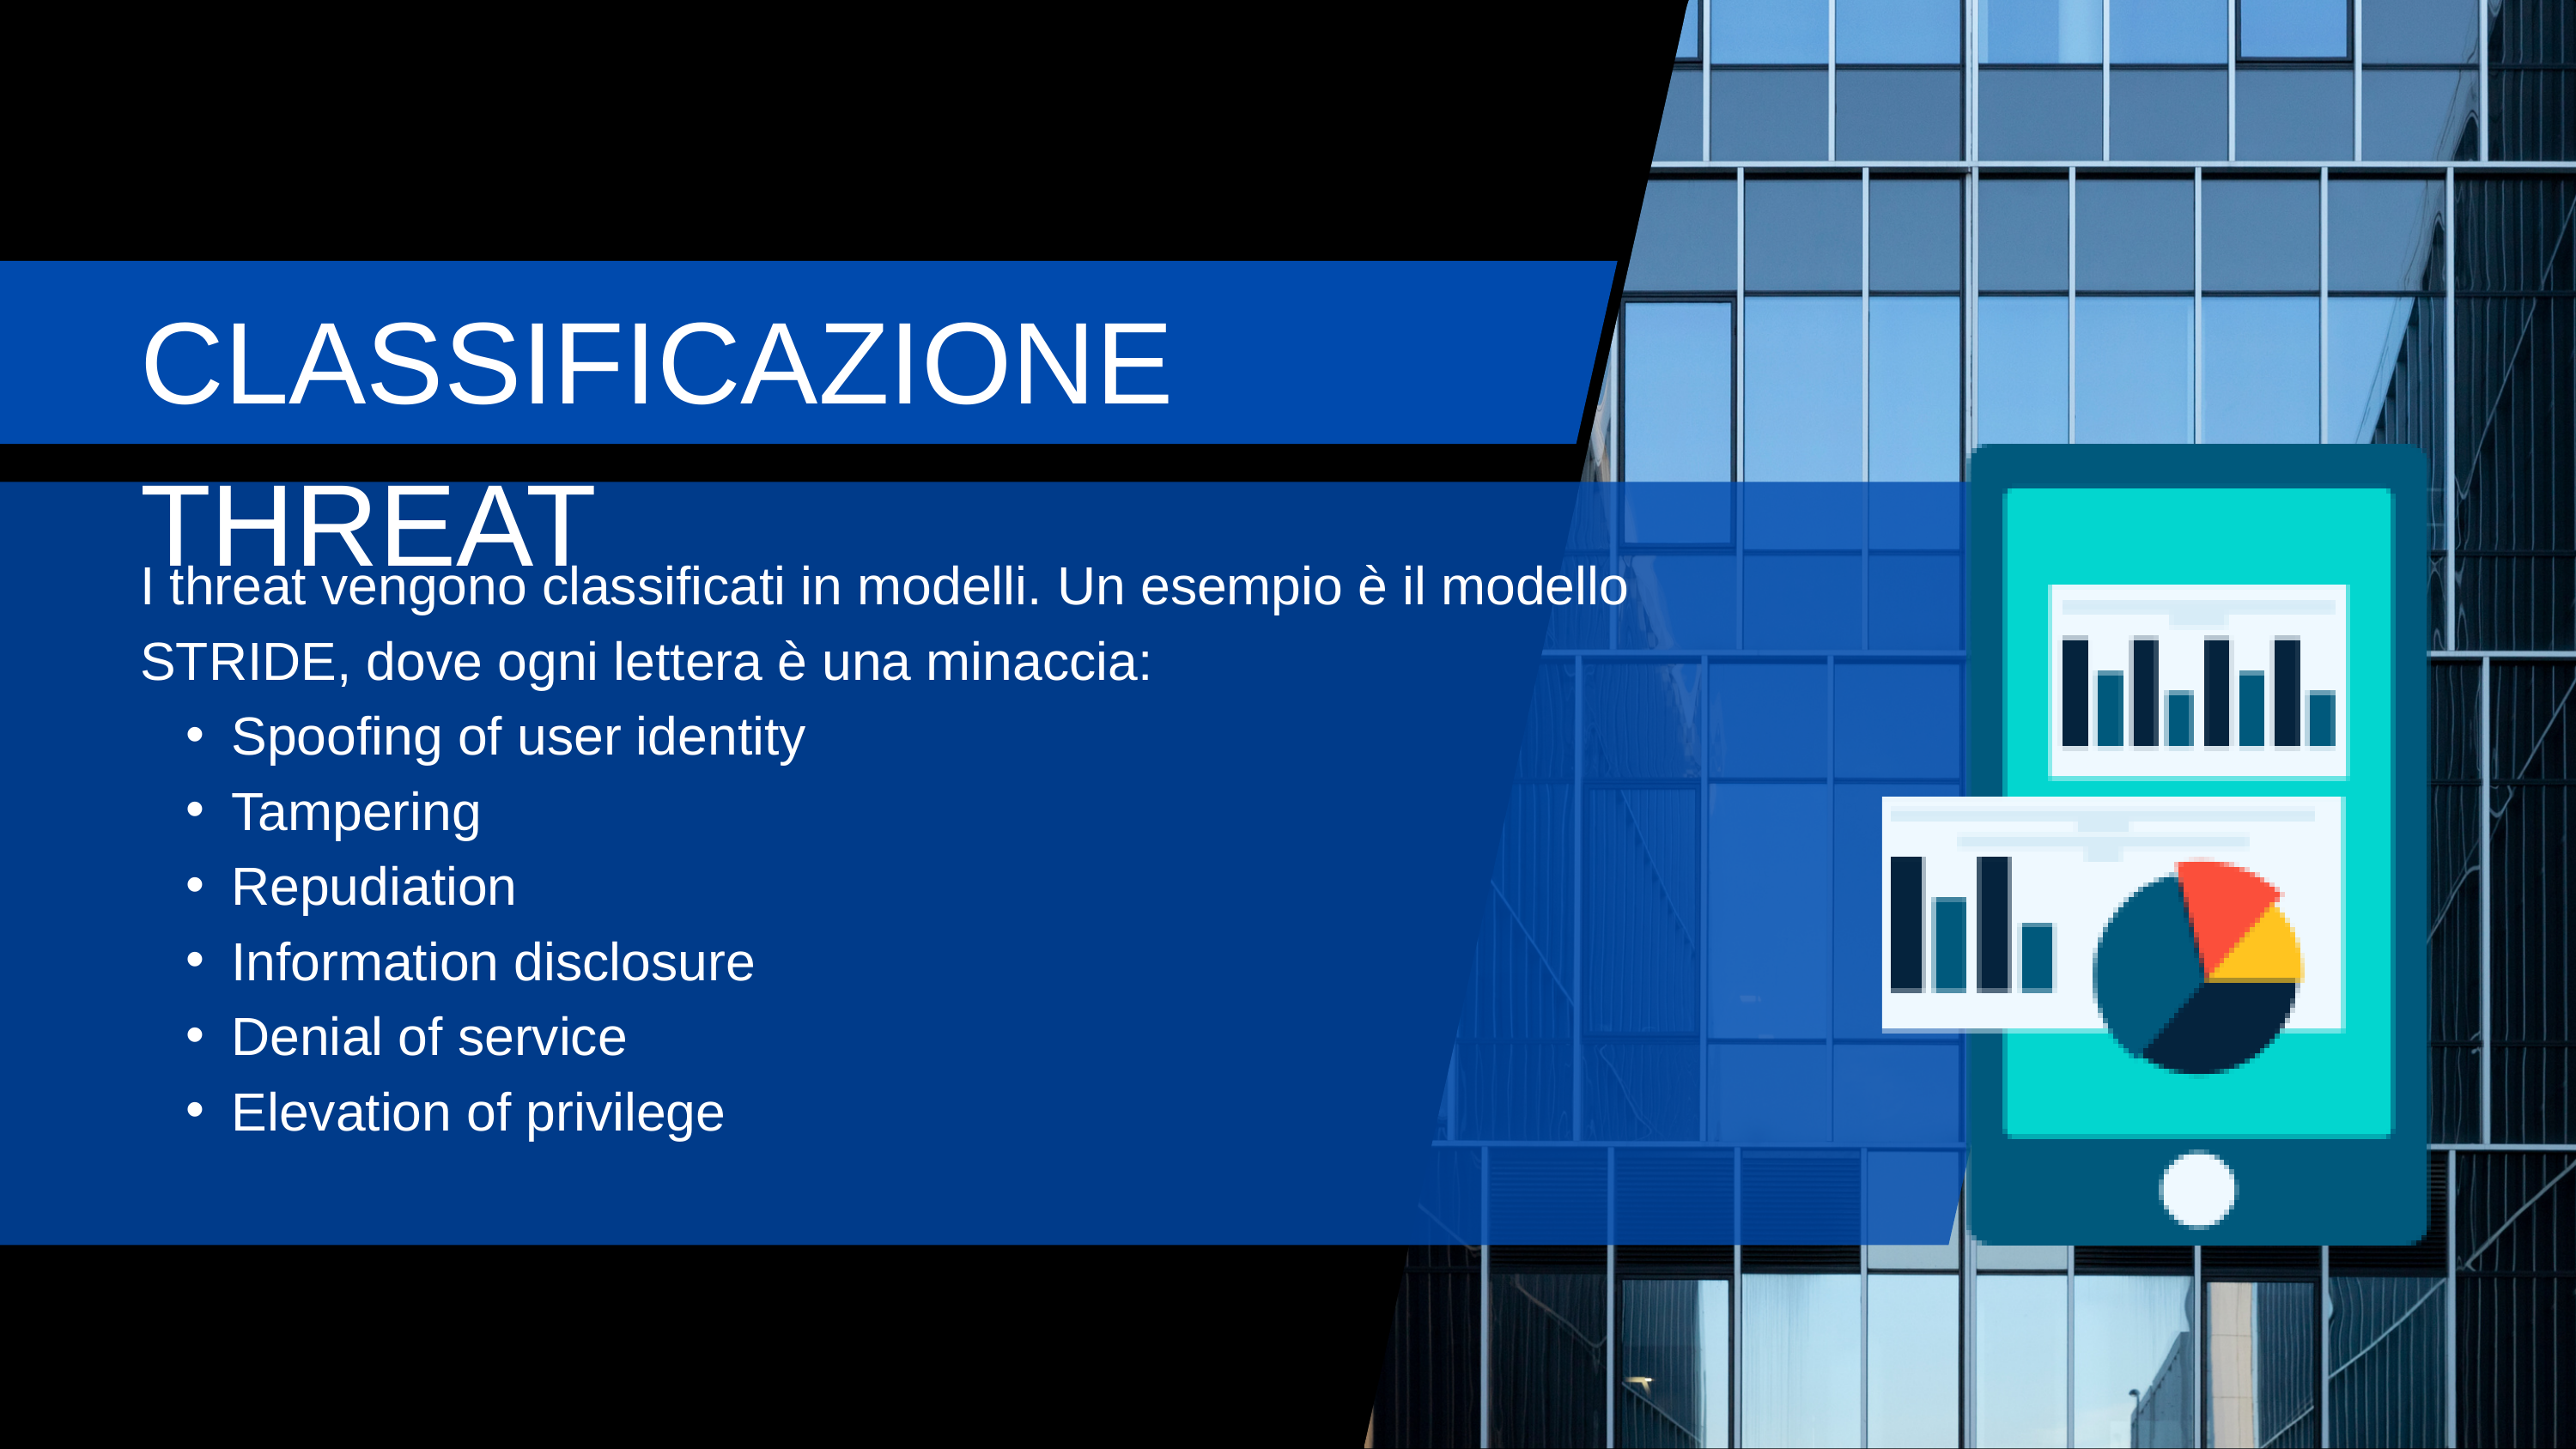

CLASSIFICAZIONE THREAT

I threat vengono classificati in modelli. Un esempio è il modello STRIDE, dove ogni lettera è una minaccia:
Spoofing of user identity
Tampering
Repudiation
Information disclosure
Denial of service
Elevation of privilege